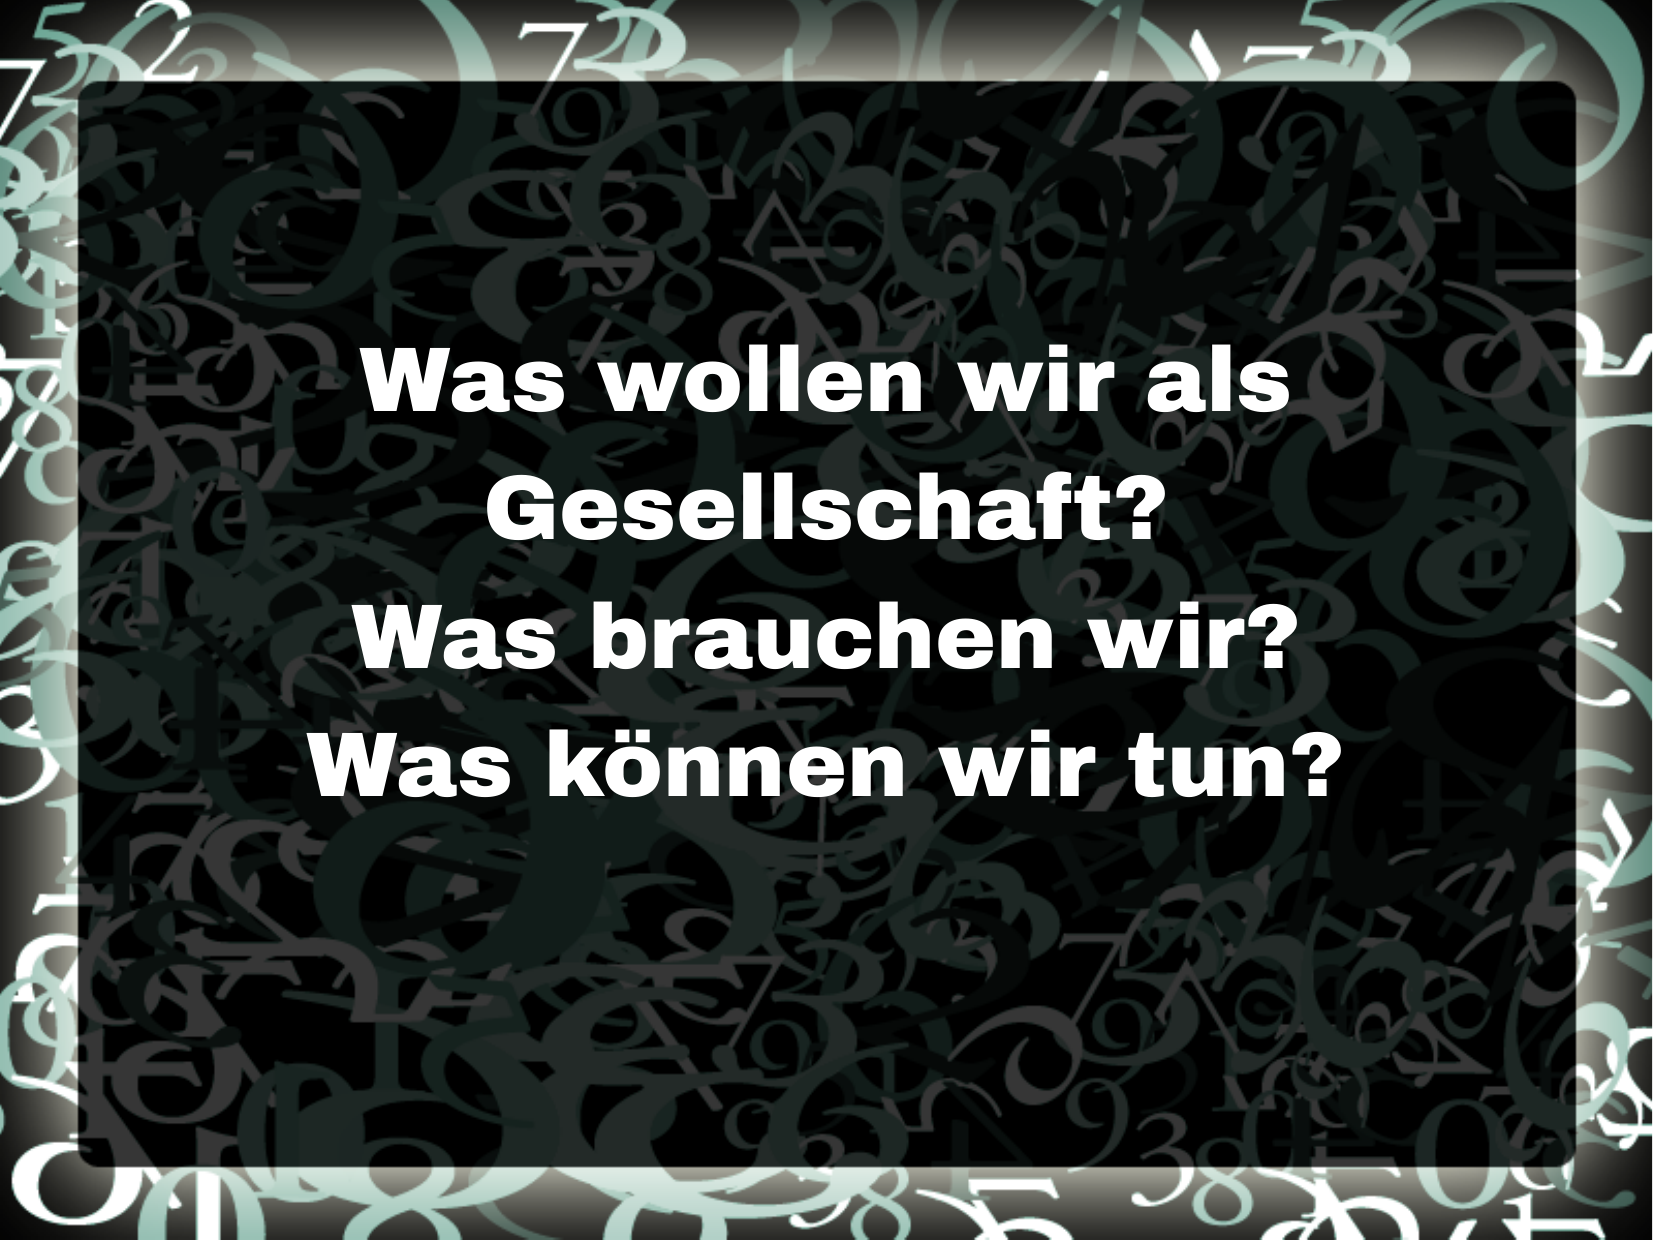

Was wollen wir als Gesellschaft?
Was brauchen wir?
Was können wir tun?